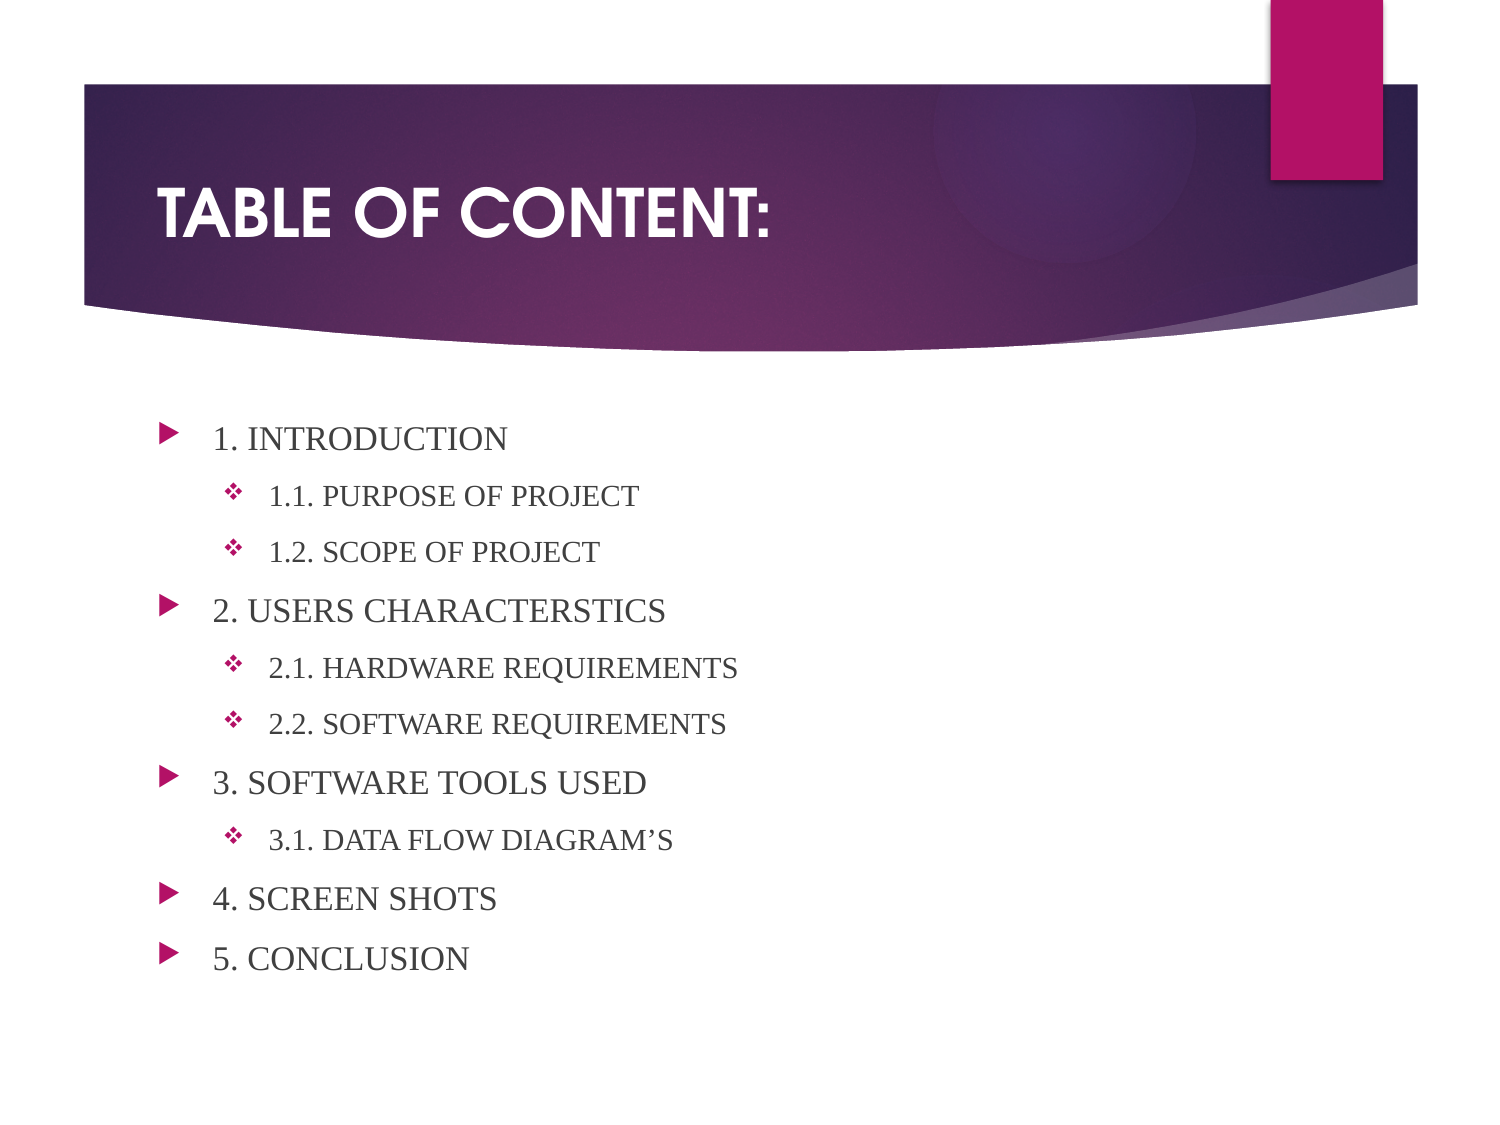

# TABLE OF CONTENT:
1. INTRODUCTION
1.1. PURPOSE OF PROJECT
1.2. SCOPE OF PROJECT
2. USERS CHARACTERSTICS
2.1. HARDWARE REQUIREMENTS
2.2. SOFTWARE REQUIREMENTS
3. SOFTWARE TOOLS USED
3.1. DATA FLOW DIAGRAM’S
4. SCREEN SHOTS
5. CONCLUSION